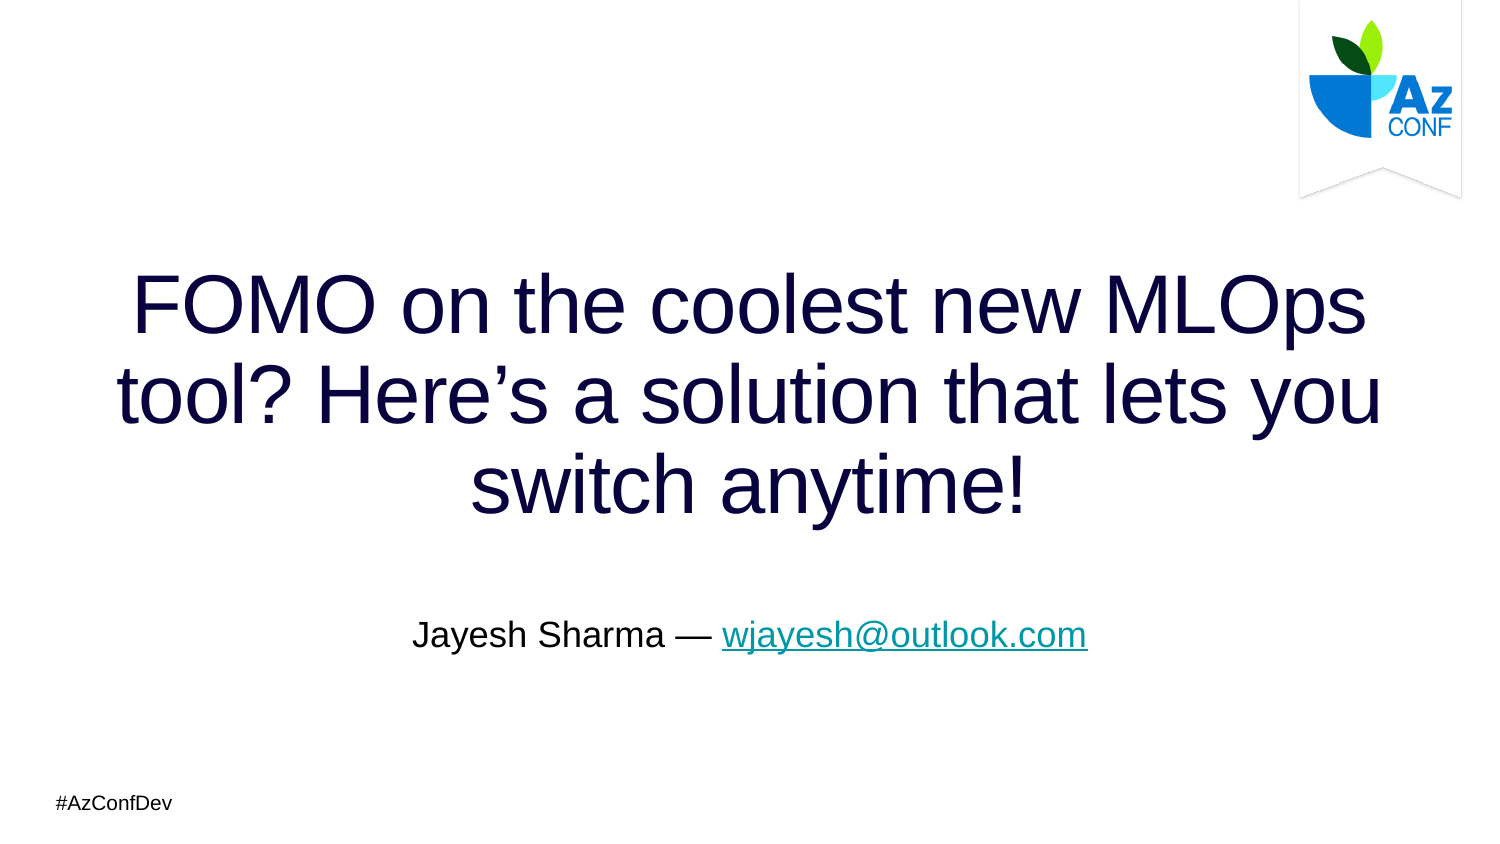

FOMO on the coolest new MLOps tool? Here’s a solution that lets you switch anytime!
Jayesh Sharma — wjayesh@outlook.com